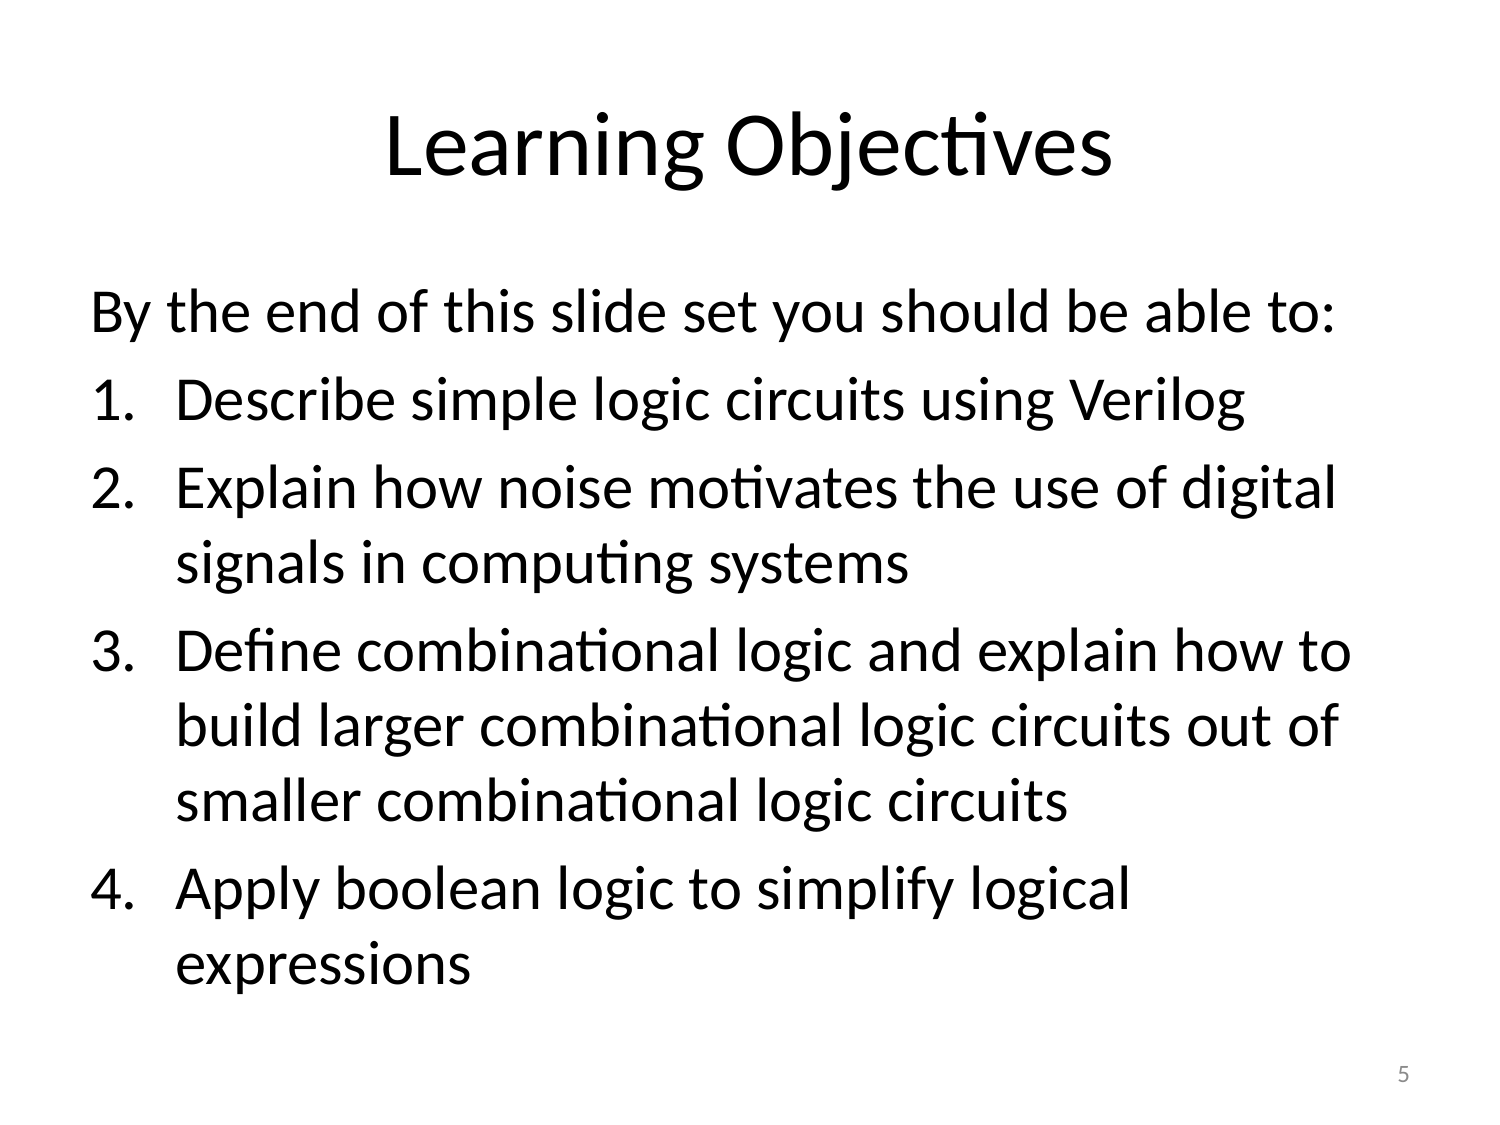

# Learning Objectives
By the end of this slide set you should be able to:
Describe simple logic circuits using Verilog
Explain how noise motivates the use of digital signals in computing systems
Define combinational logic and explain how to build larger combinational logic circuits out of smaller combinational logic circuits
Apply boolean logic to simplify logical expressions
5